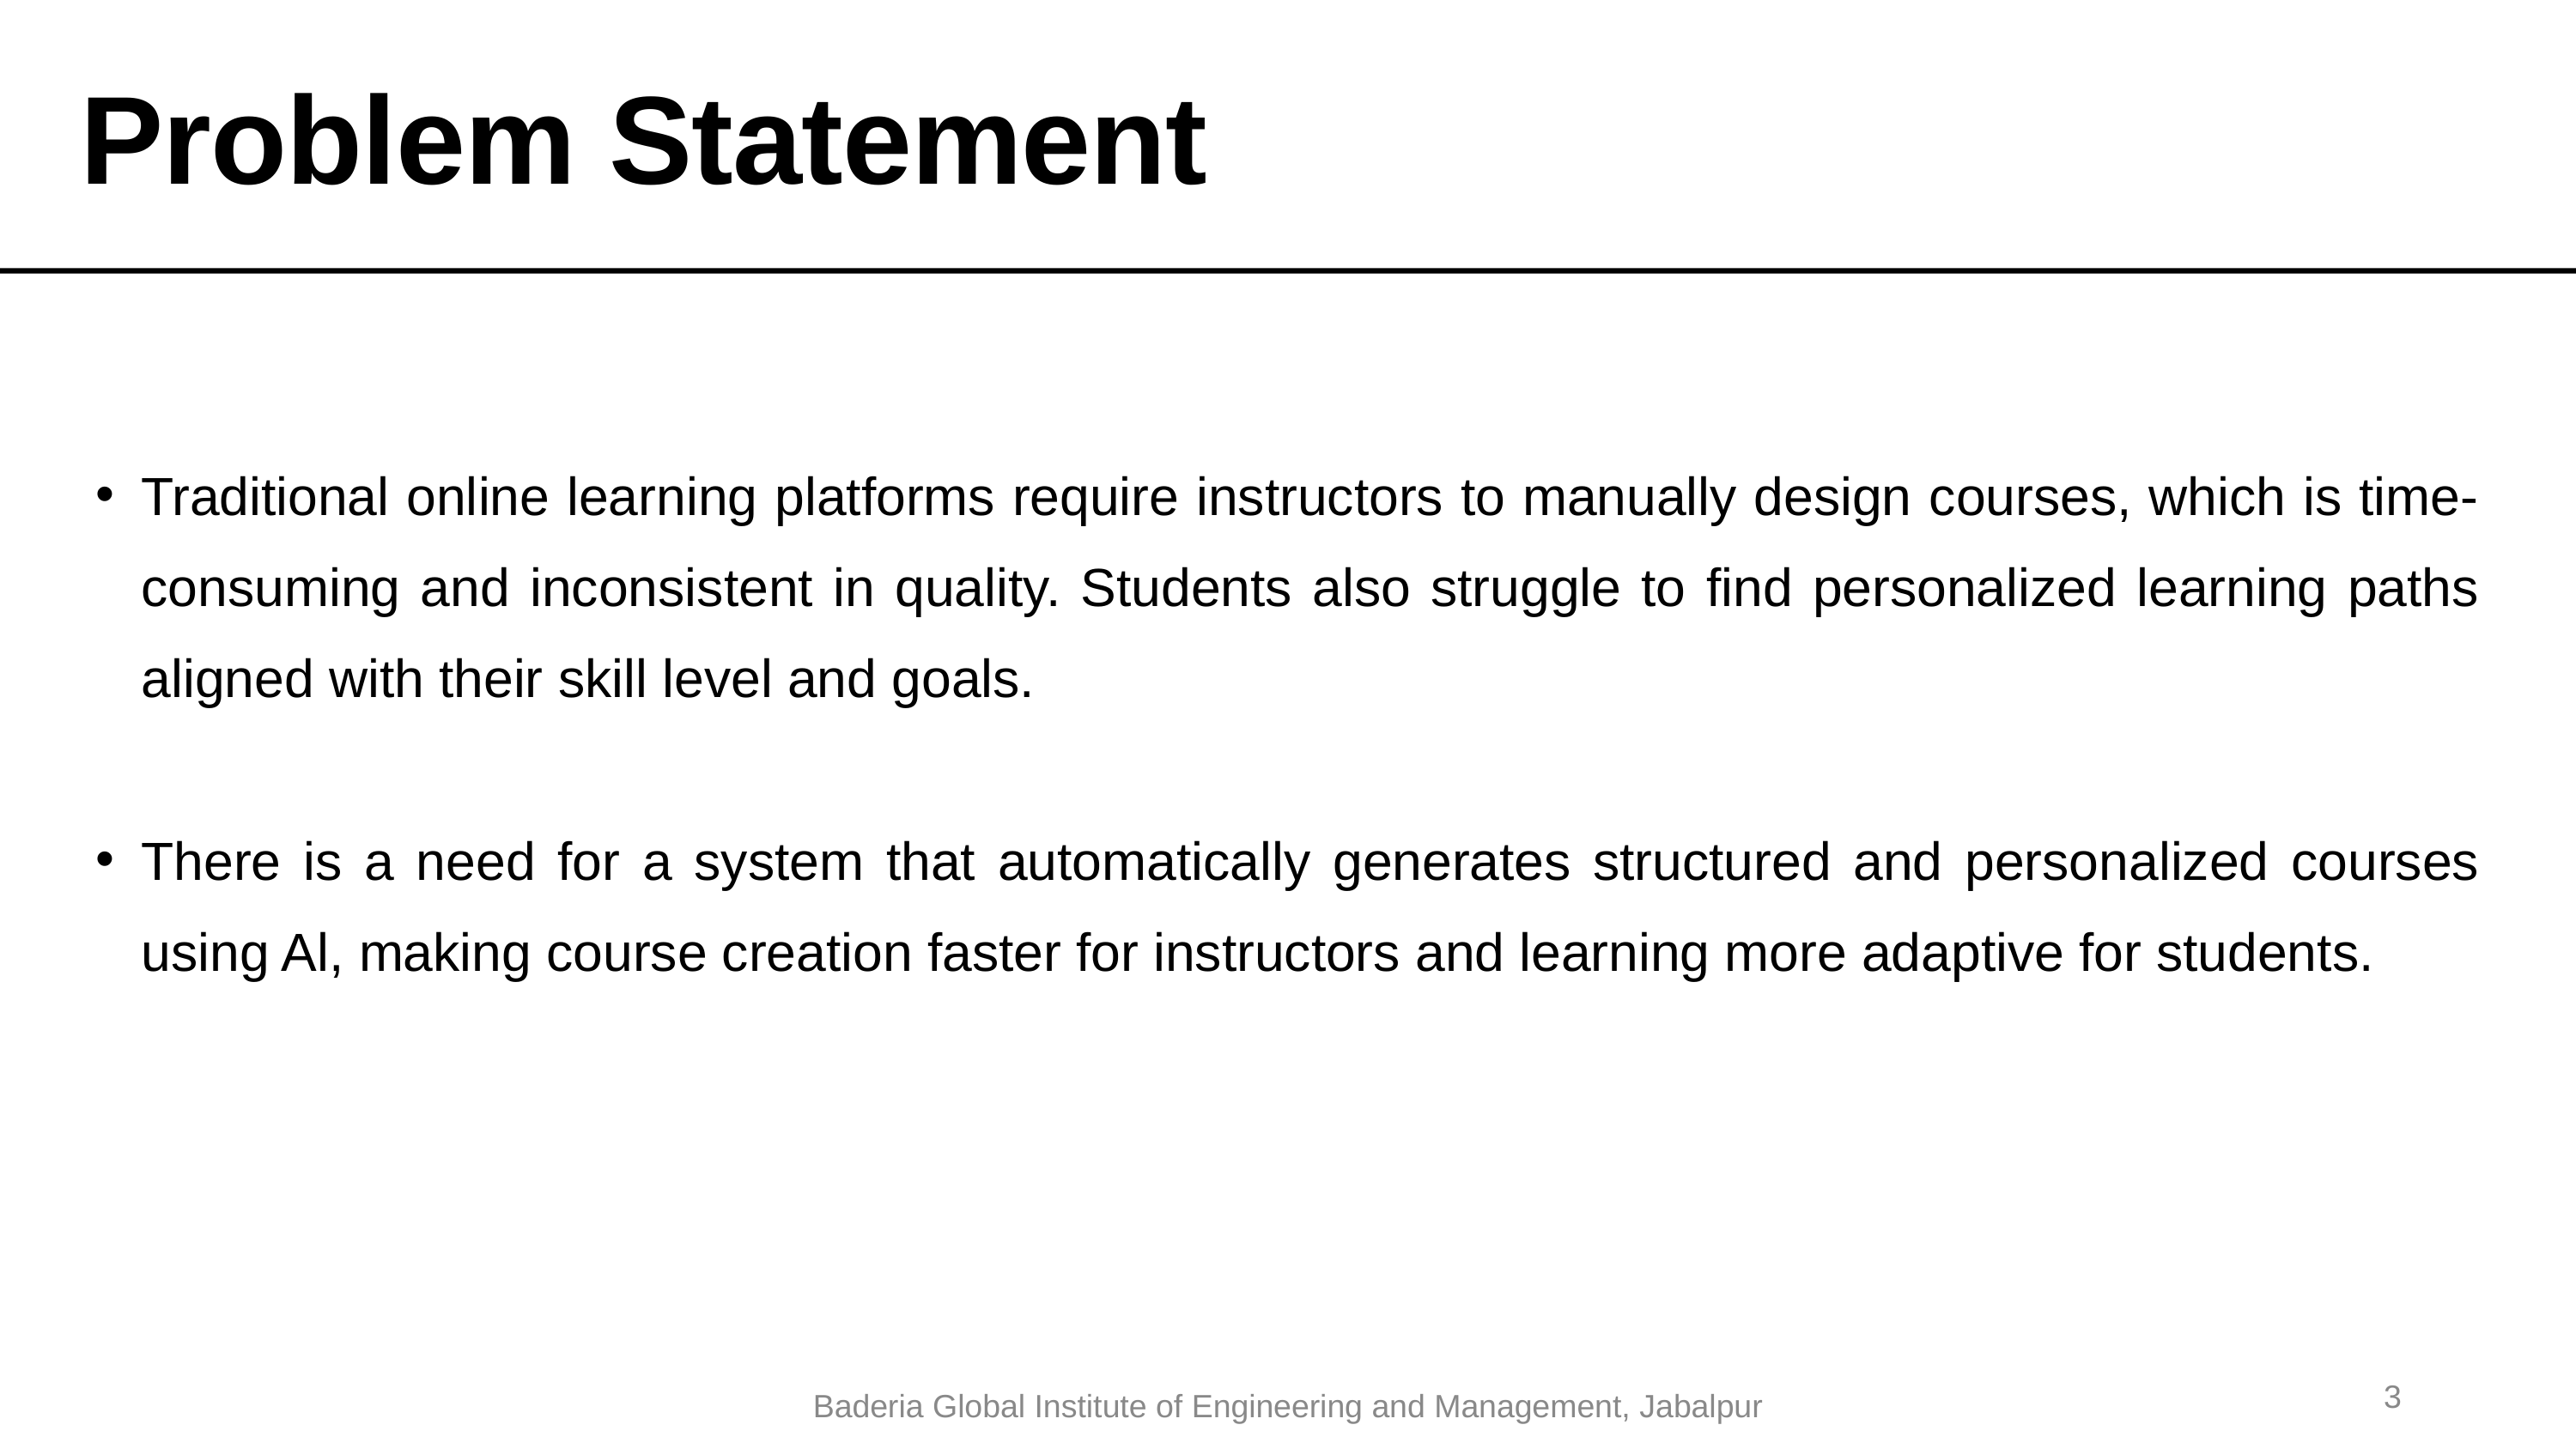

Problem Statement

Traditional online learning platforms require instructors to manually design courses, which is time-consuming and inconsistent in quality. Students also struggle to find personalized learning paths aligned with their skill level and goals.

There is a need for a system that automatically generates structured and personalized courses using Al, making course creation faster for instructors and learning more adaptive for students.

3

Baderia Global Institute of Engineering and Management, Jabalpur